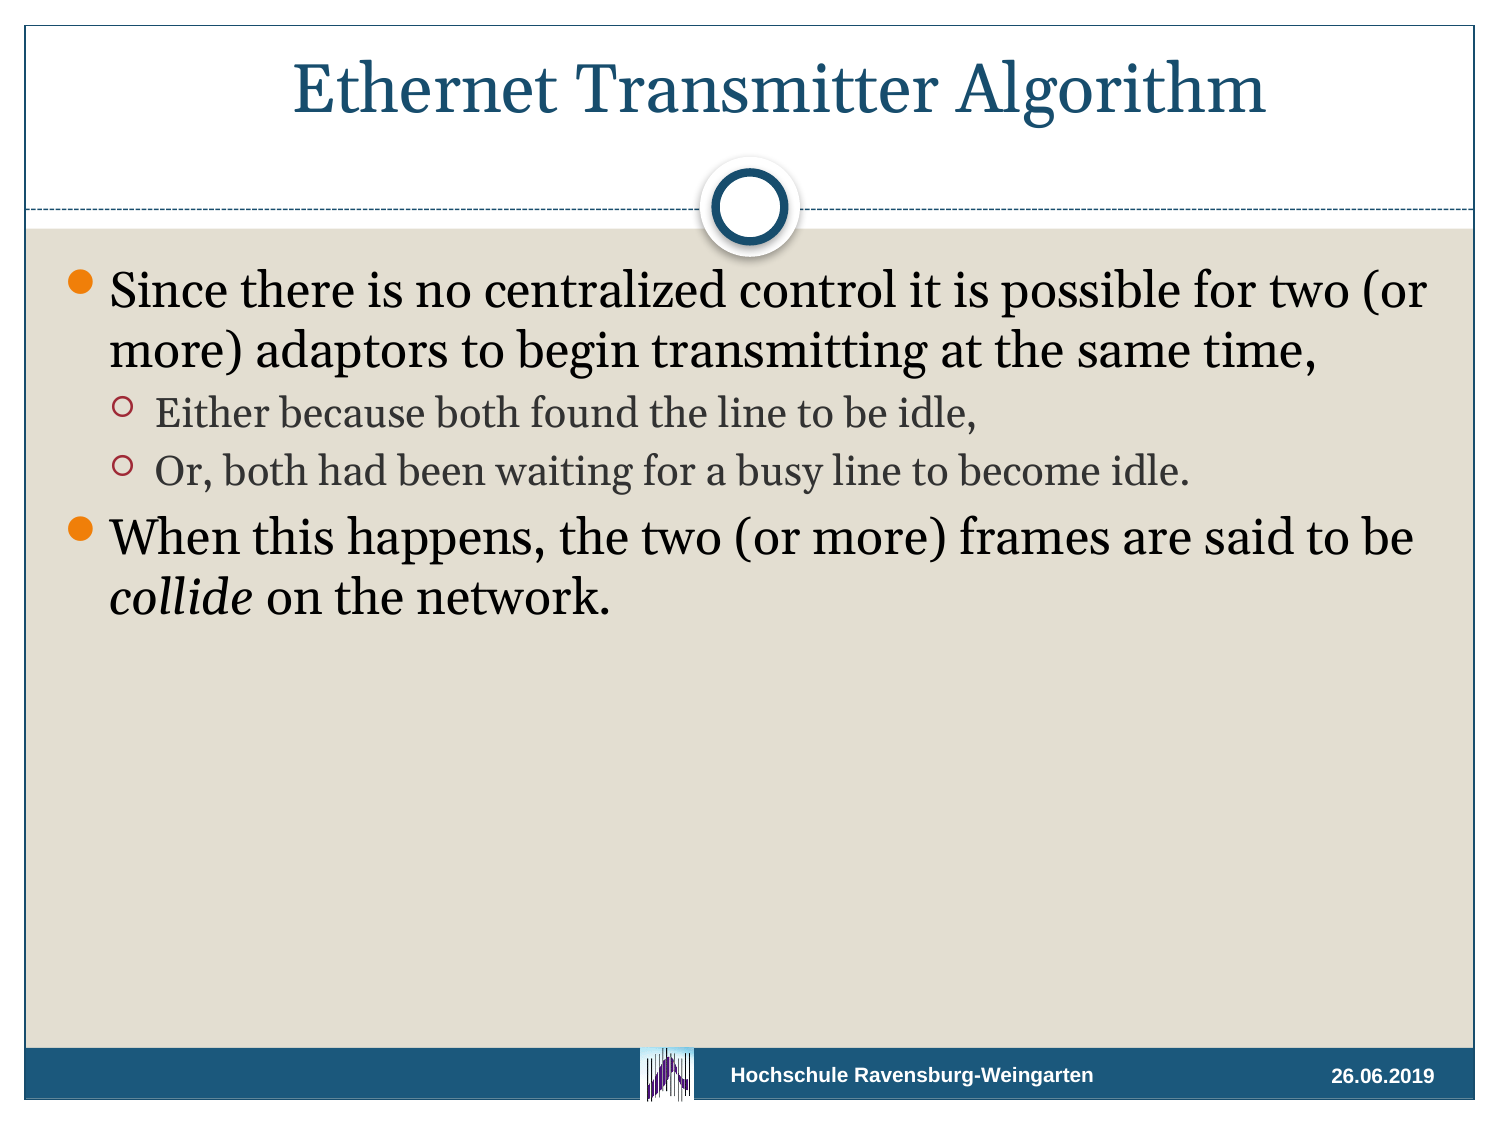

# Ethernet Transmitter Algorithm
Since there is no centralized control it is possible for two (or more) adaptors to begin transmitting at the same time,
Either because both found the line to be idle,
Or, both had been waiting for a busy line to become idle.
When this happens, the two (or more) frames are said to be collide on the network.

26.06.2019